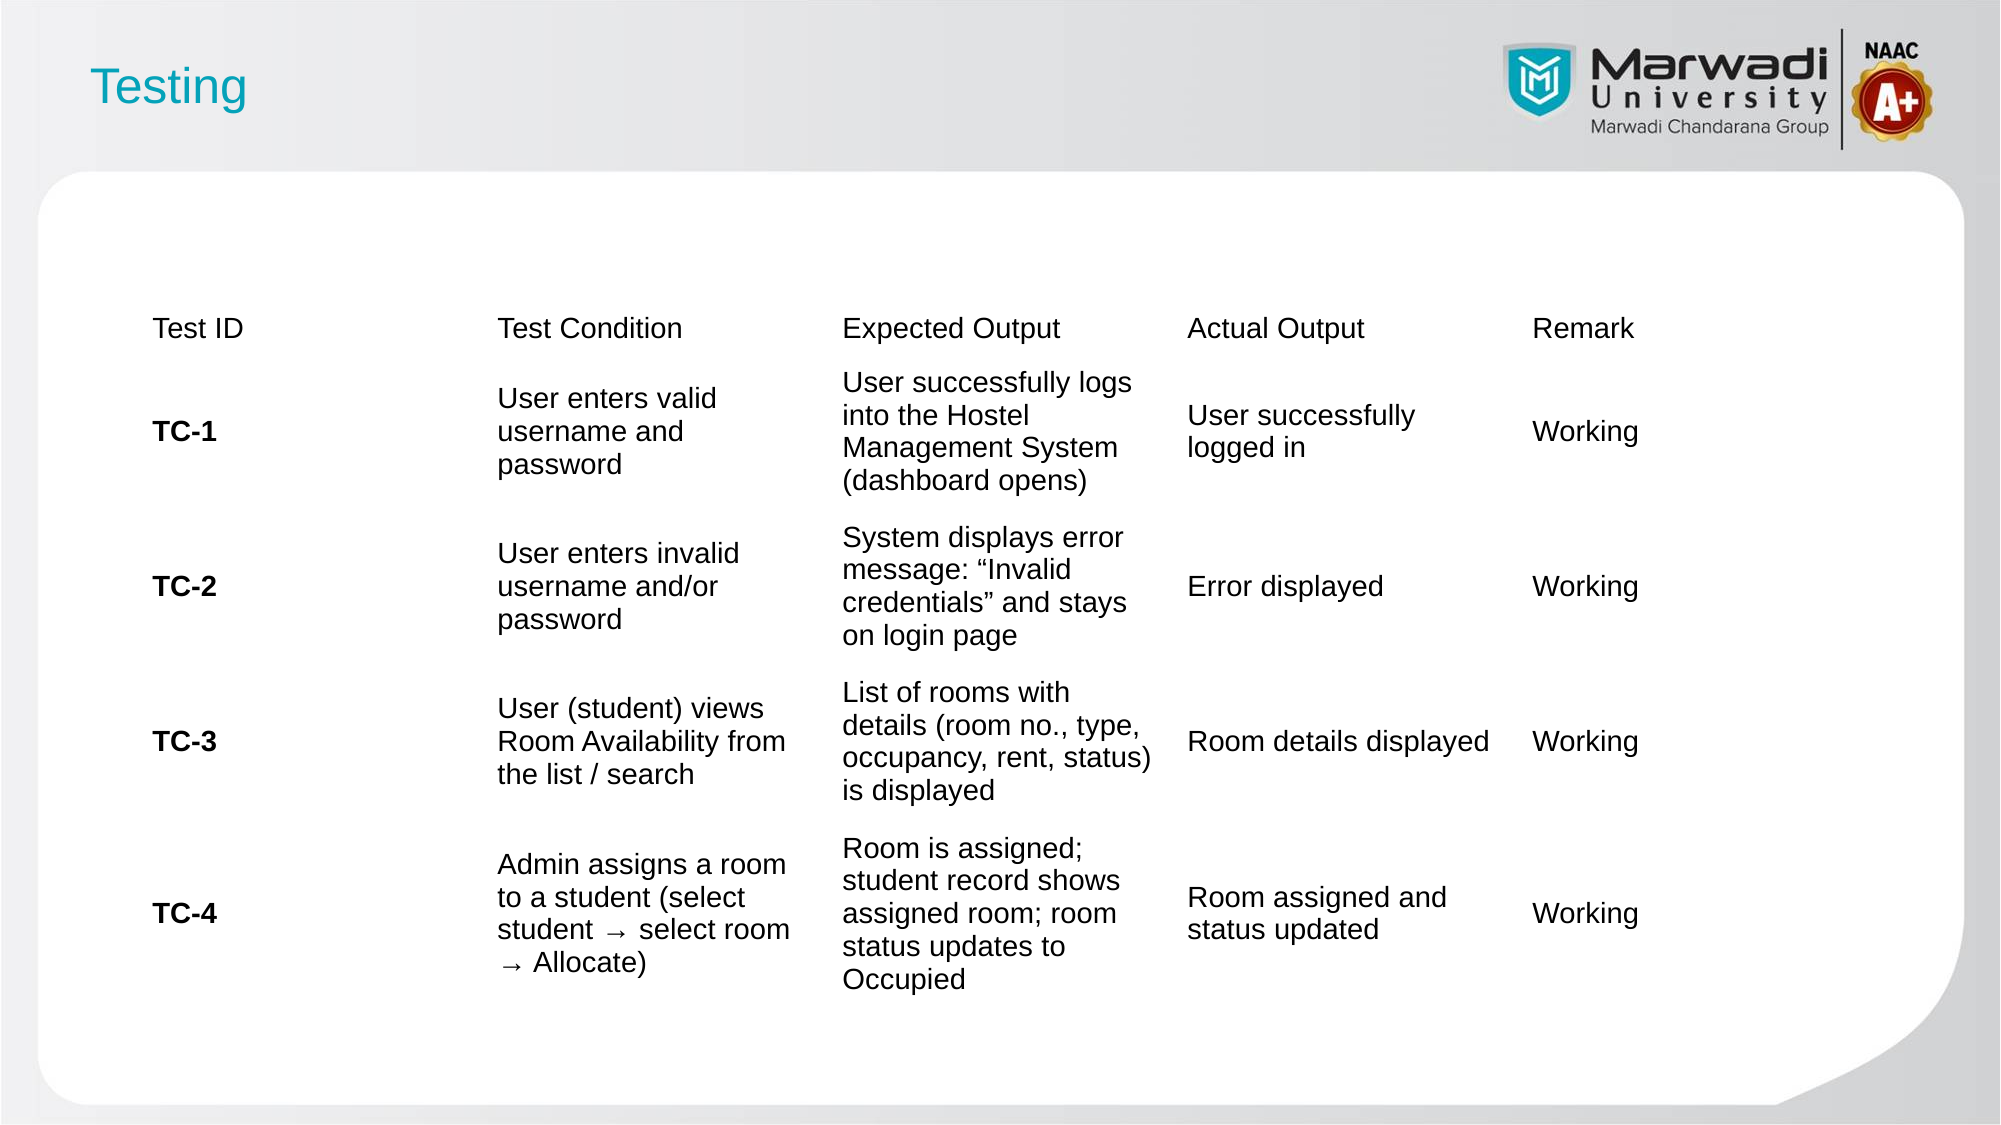

# Testing
| Test ID | Test Condition | Expected Output | Actual Output | Remark |
| --- | --- | --- | --- | --- |
| TC-1 | User enters valid username and password | User successfully logs into the Hostel Management System (dashboard opens) | User successfully logged in | Working |
| TC-2 | User enters invalid username and/or password | System displays error message: “Invalid credentials” and stays on login page | Error displayed | Working |
| TC-3 | User (student) views Room Availability from the list / search | List of rooms with details (room no., type, occupancy, rent, status) is displayed | Room details displayed | Working |
| TC-4 | Admin assigns a room to a student (select student → select room → Allocate) | Room is assigned; student record shows assigned room; room status updates to Occupied | Room assigned and status updated | Working |